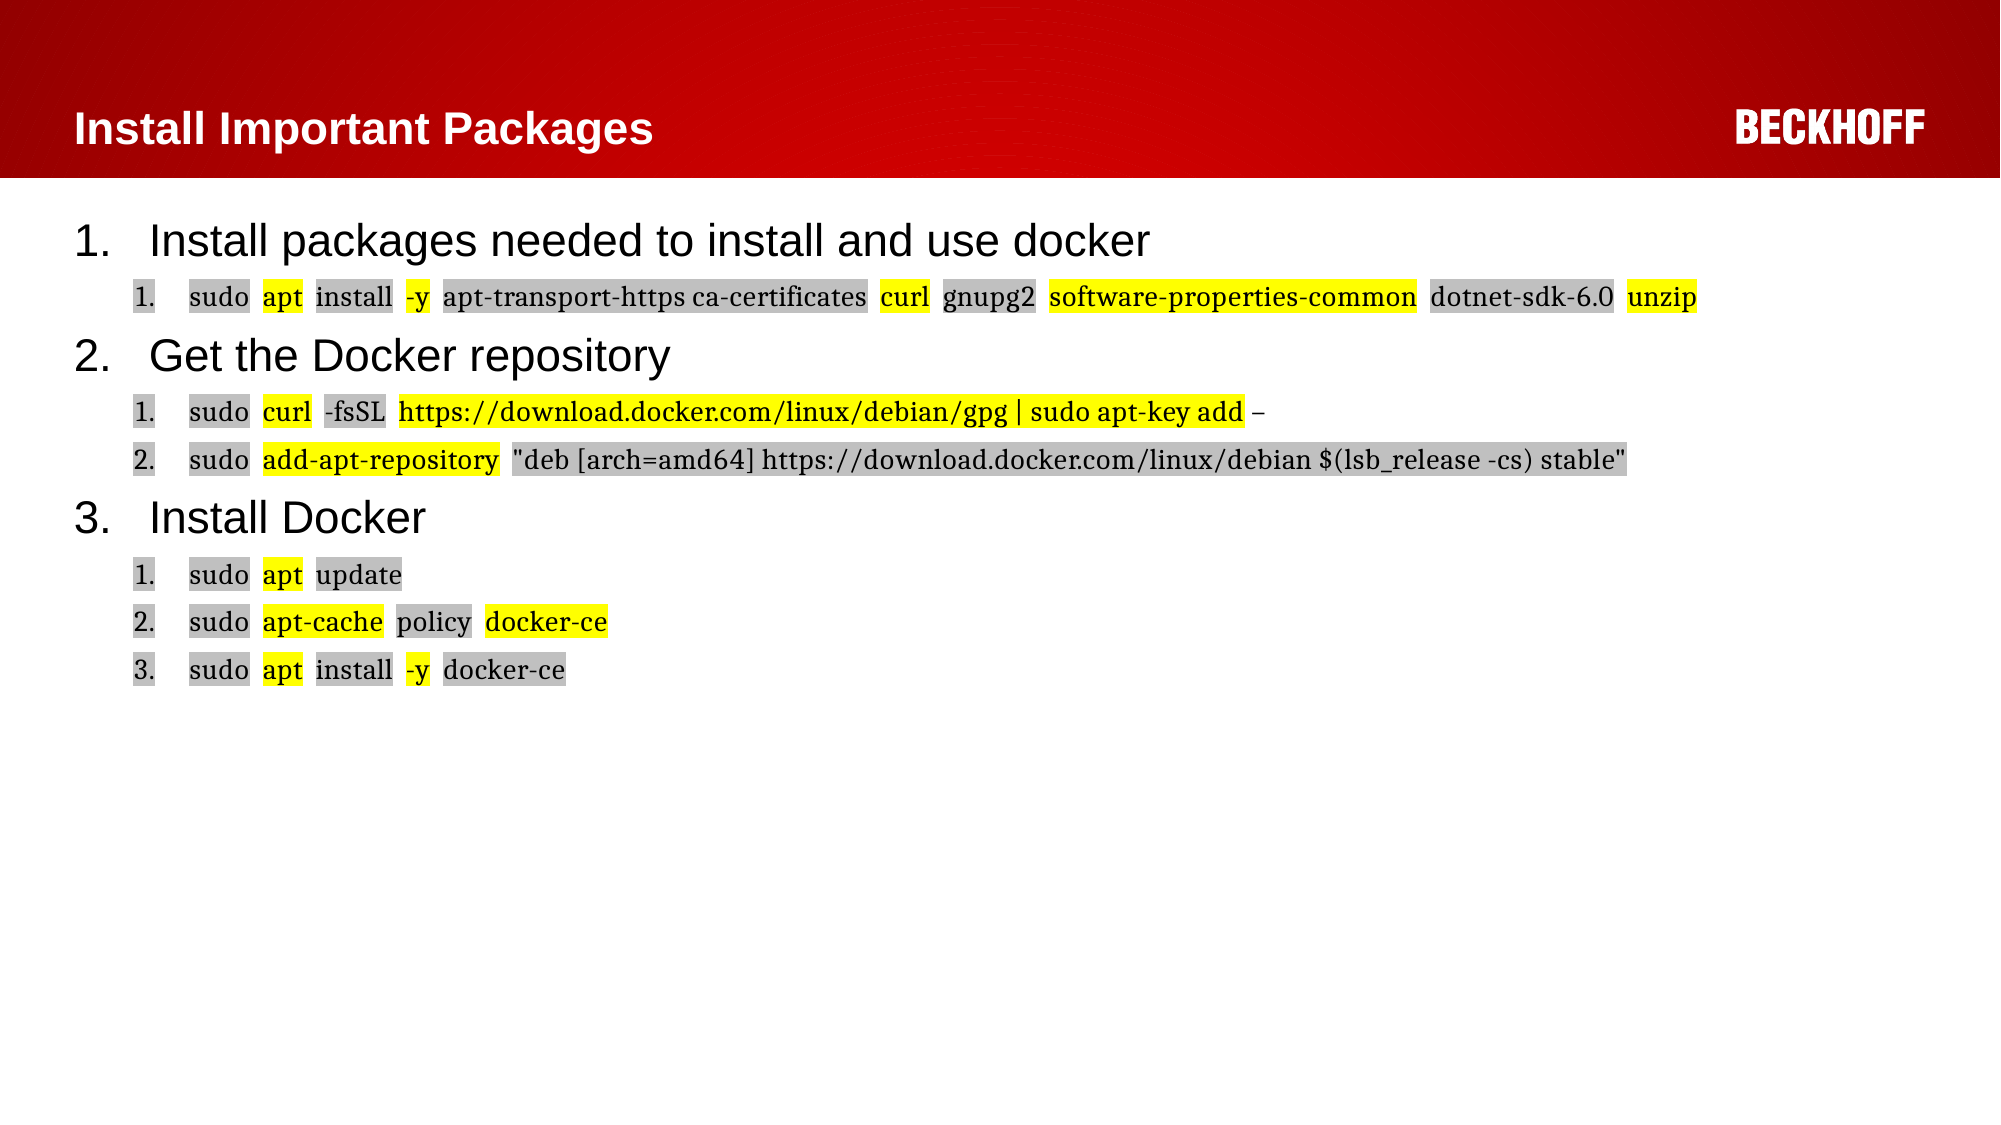

# Install Important Packages
Install packages needed to install and use docker
sudo apt install -y apt-transport-https ca-certificates curl gnupg2 software-properties-common dotnet-sdk-6.0 unzip
Get the Docker repository
sudo curl -fsSL https://download.docker.com/linux/debian/gpg | sudo apt-key add –
sudo add-apt-repository "deb [arch=amd64] https://download.docker.com/linux/debian $(lsb_release -cs) stable"
Install Docker
sudo apt update
sudo apt-cache policy docker-ce
sudo apt install -y docker-ce